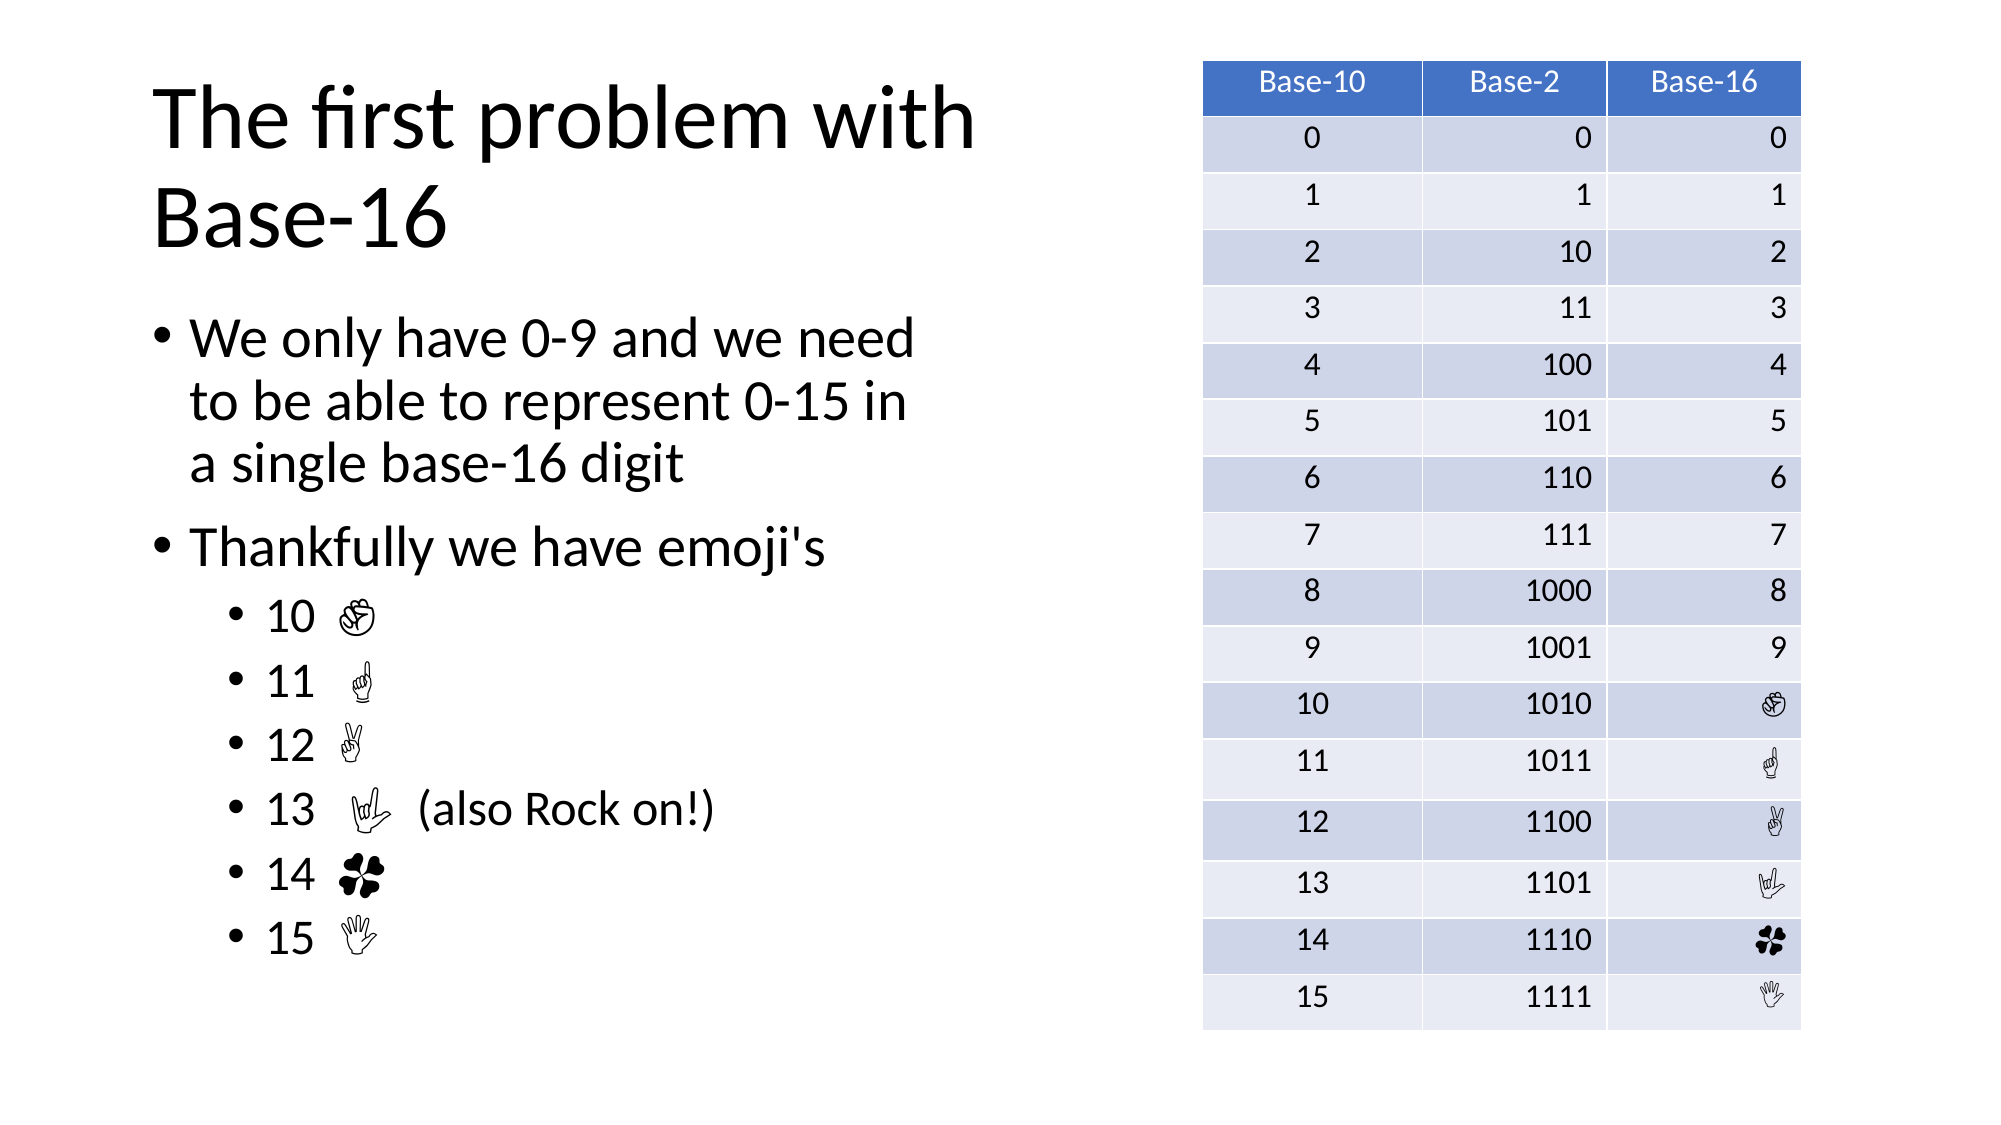

# The first problem with Base-16
| Base-10 | Base-2 | Base-16 |
| --- | --- | --- |
| 0 | 0 | 0 |
| 1 | 1 | 1 |
| 2 | 10 | 2 |
| 3 | 11 | 3 |
| 4 | 100 | 4 |
| 5 | 101 | 5 |
| 6 | 110 | 6 |
| 7 | 111 | 7 |
| 8 | 1000 | 8 |
| 9 | 1001 | 9 |
| 10 | 1010 | ✊ |
| 11 | 1011 | ☝️ |
| 12 | 1100 | ✌️ |
| 13 | 1101 | 🤟 |
| 14 | 1110 | 🍀 |
| 15 | 1111 | 🖐 |
We only have 0-9 and we need to be able to represent 0-15 in a single base-16 digit
Thankfully we have emoji's
10  ✊
11  ☝️
12  ✌️
13   🤟  (also Rock on!)
14  🍀
15  🖐